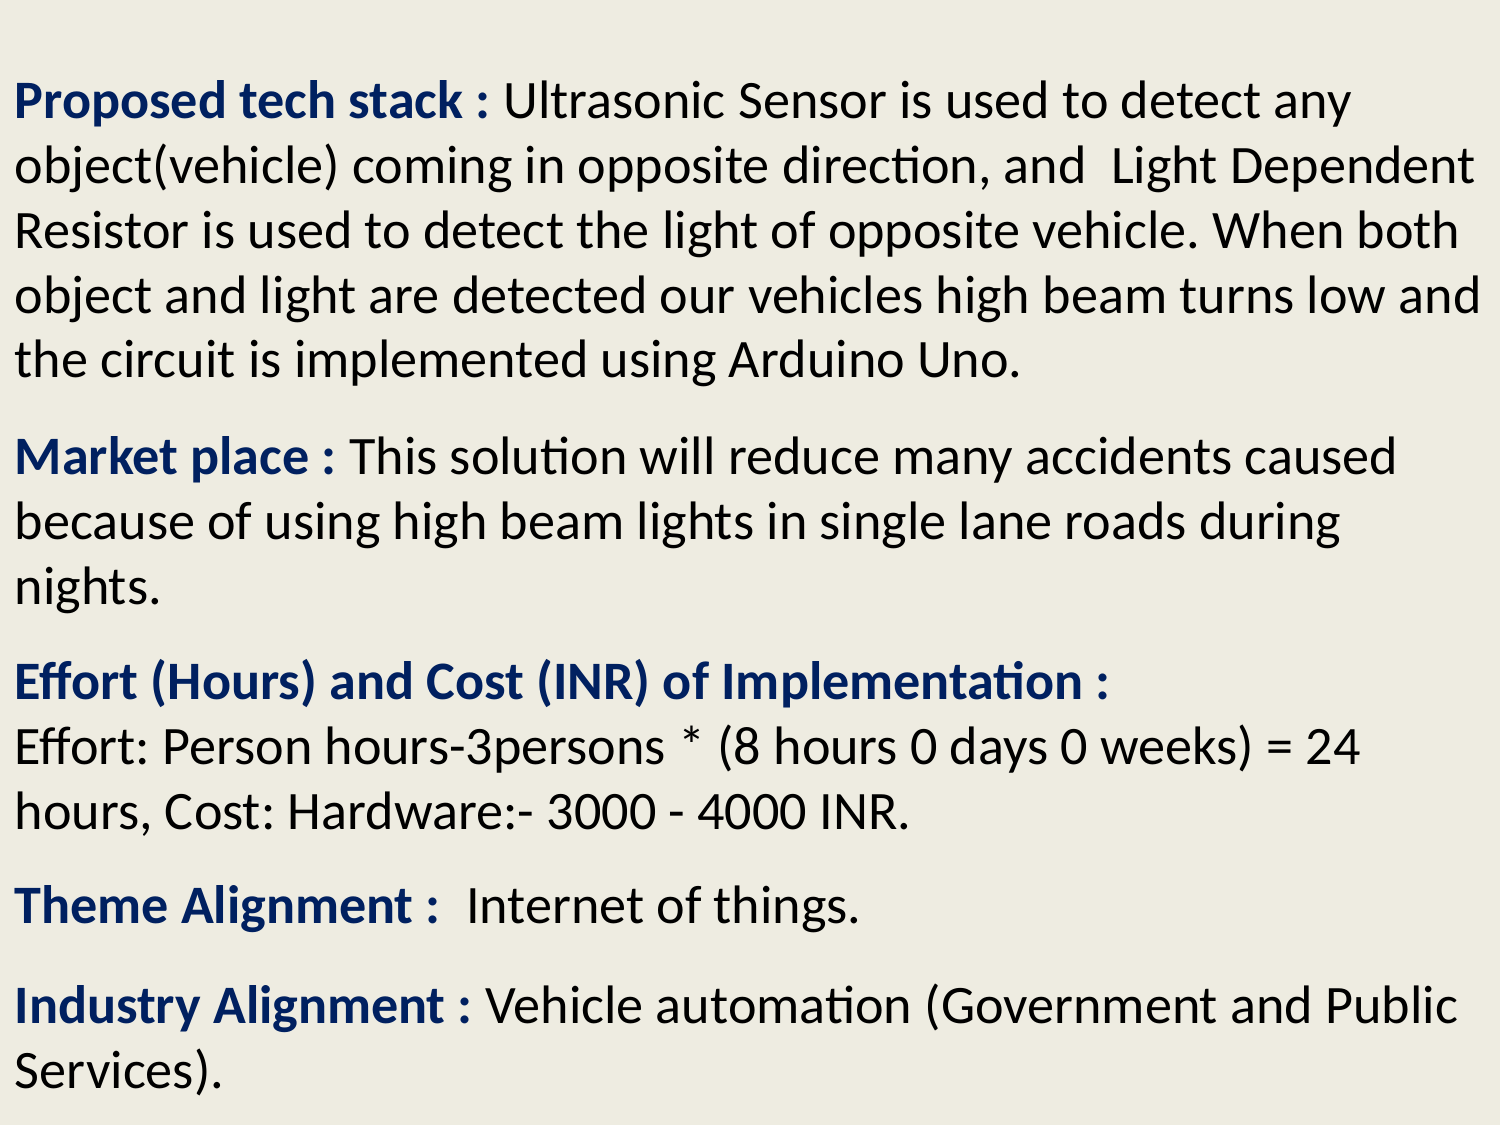

Proposed tech stack : Ultrasonic Sensor is used to detect any object(vehicle) coming in opposite direction, and  Light Dependent Resistor is used to detect the light of opposite vehicle. When both object and light are detected our vehicles high beam turns low and the circuit is implemented using Arduino Uno.
Market place : This solution will reduce many accidents caused because of using high beam lights in single lane roads during nights.
Effort (Hours) and Cost (INR) of Implementation :
Effort: Person hours-3persons * (8 hours 0 days 0 weeks) = 24 hours, Cost: Hardware:- 3000 - 4000 INR.
Theme Alignment :  Internet of things.
Industry Alignment : Vehicle automation (Government and Public Services).